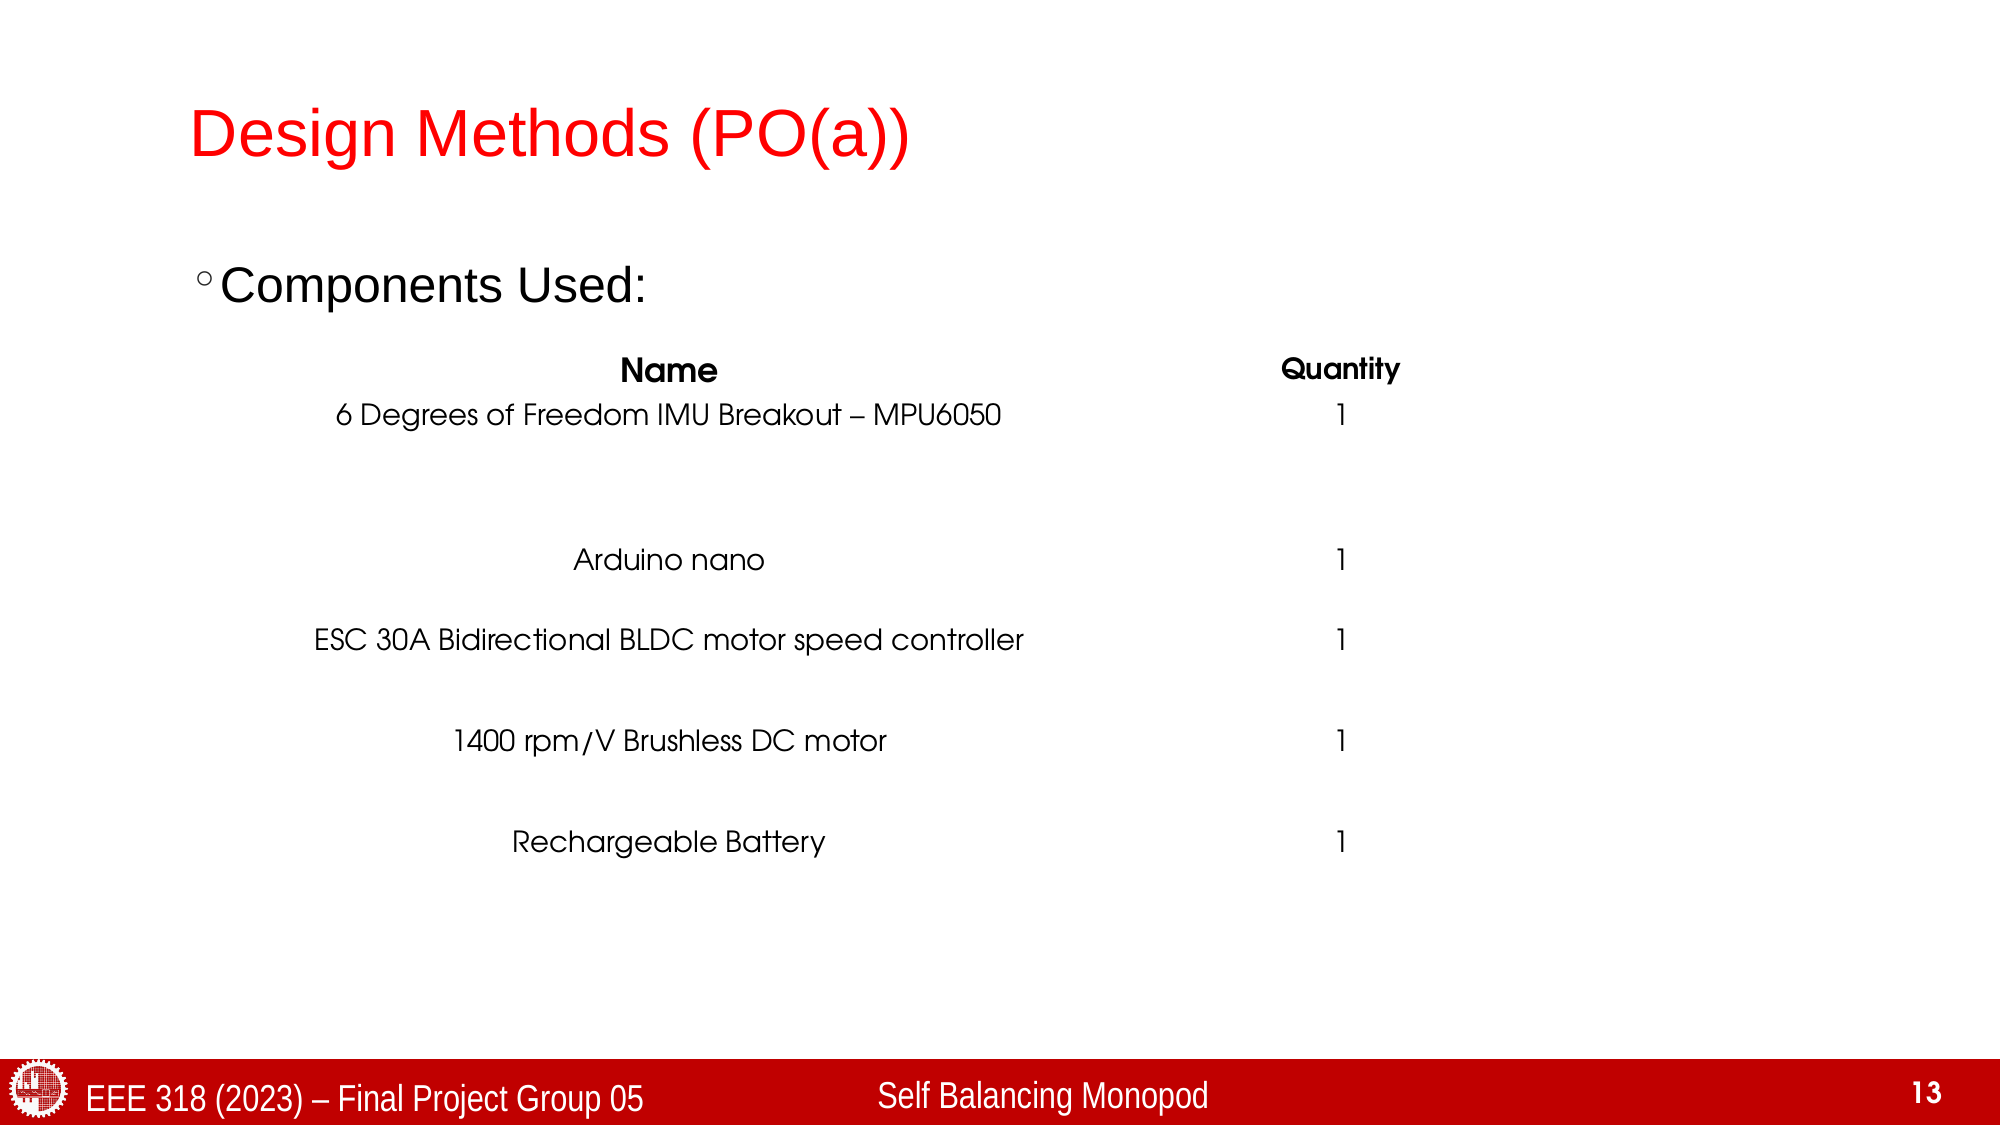

# Design Methods (PO(a))
Components Used:

| Name | Quantity |
| --- | --- |
| 6 Degrees of Freedom IMU Breakout – MPU6050 | 1 |
| Arduino nano | 1 |
| ESC 30A Bidirectional BLDC motor speed controller | 1 |
| 1400 rpm/V Brushless DC motor | 1 |
| Rechargeable Battery | 1 |
|  |  |
Self Balancing Monopod
EEE 318 (2023) – Final Project Group 05
13